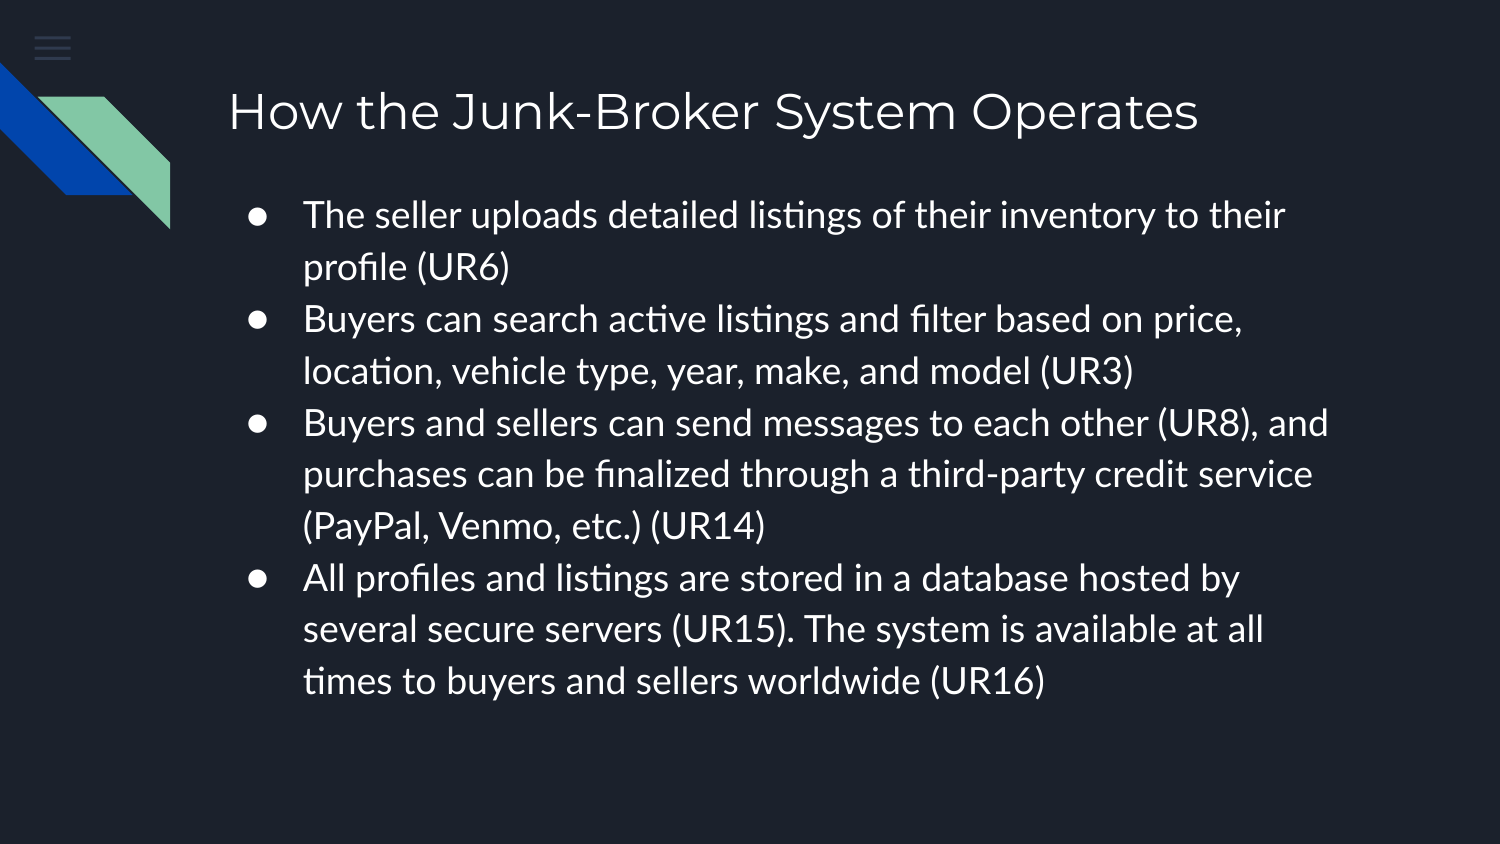

# How the Junk-Broker System Operates
The seller uploads detailed listings of their inventory to their profile (UR6)
Buyers can search active listings and filter based on price, location, vehicle type, year, make, and model (UR3)
Buyers and sellers can send messages to each other (UR8), and purchases can be finalized through a third-party credit service (PayPal, Venmo, etc.) (UR14)
All profiles and listings are stored in a database hosted by several secure servers (UR15). The system is available at all times to buyers and sellers worldwide (UR16)